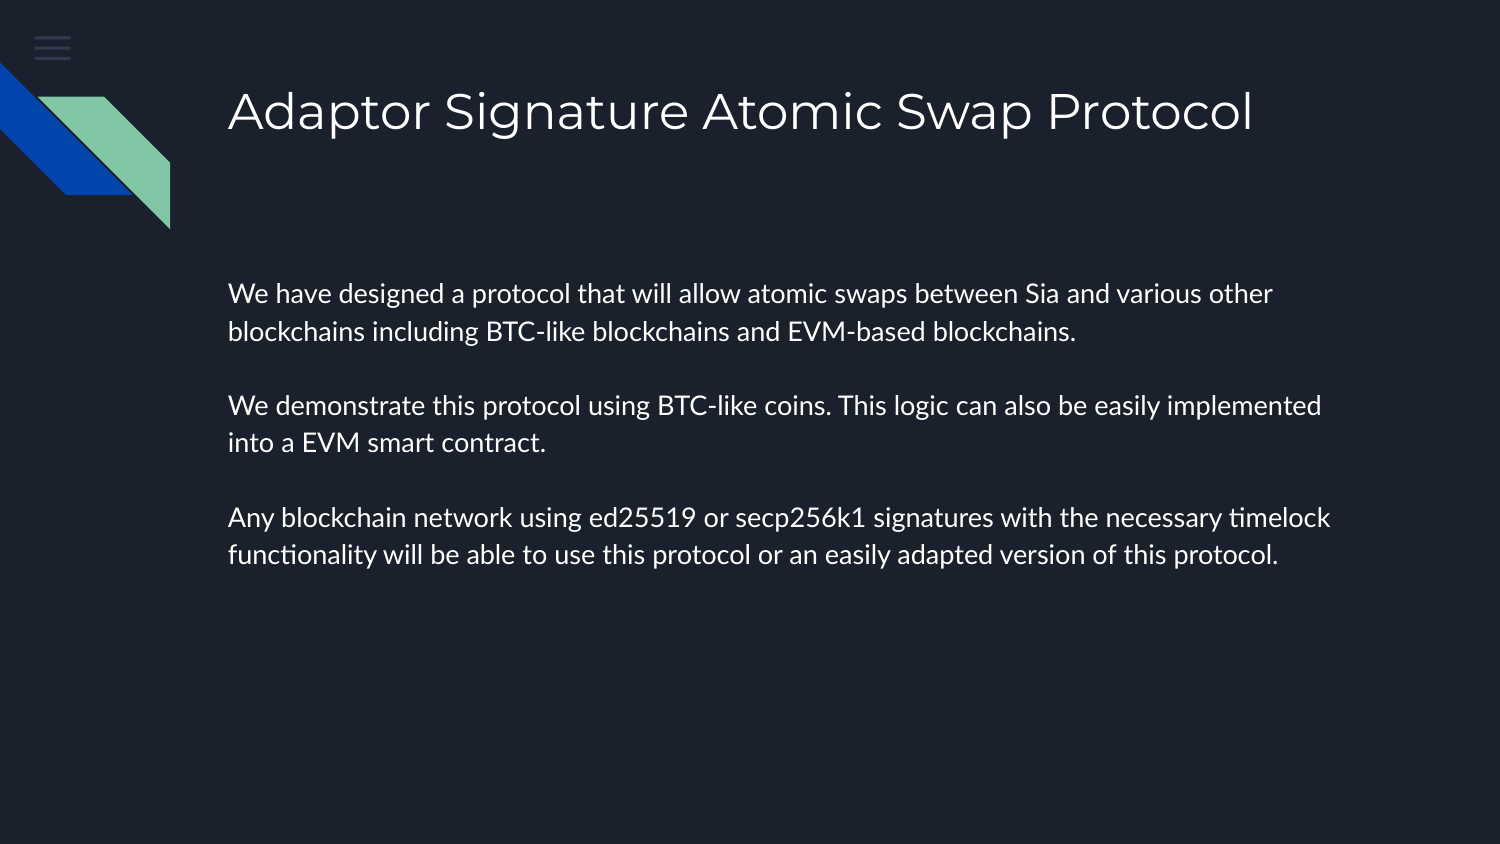

# Adaptor Signature Atomic Swap Protocol
We have designed a protocol that will allow atomic swaps between Sia and various other blockchains including BTC-like blockchains and EVM-based blockchains.

We demonstrate this protocol using BTC-like coins. This logic can also be easily implemented into a EVM smart contract.

Any blockchain network using ed25519 or secp256k1 signatures with the necessary timelock functionality will be able to use this protocol or an easily adapted version of this protocol.